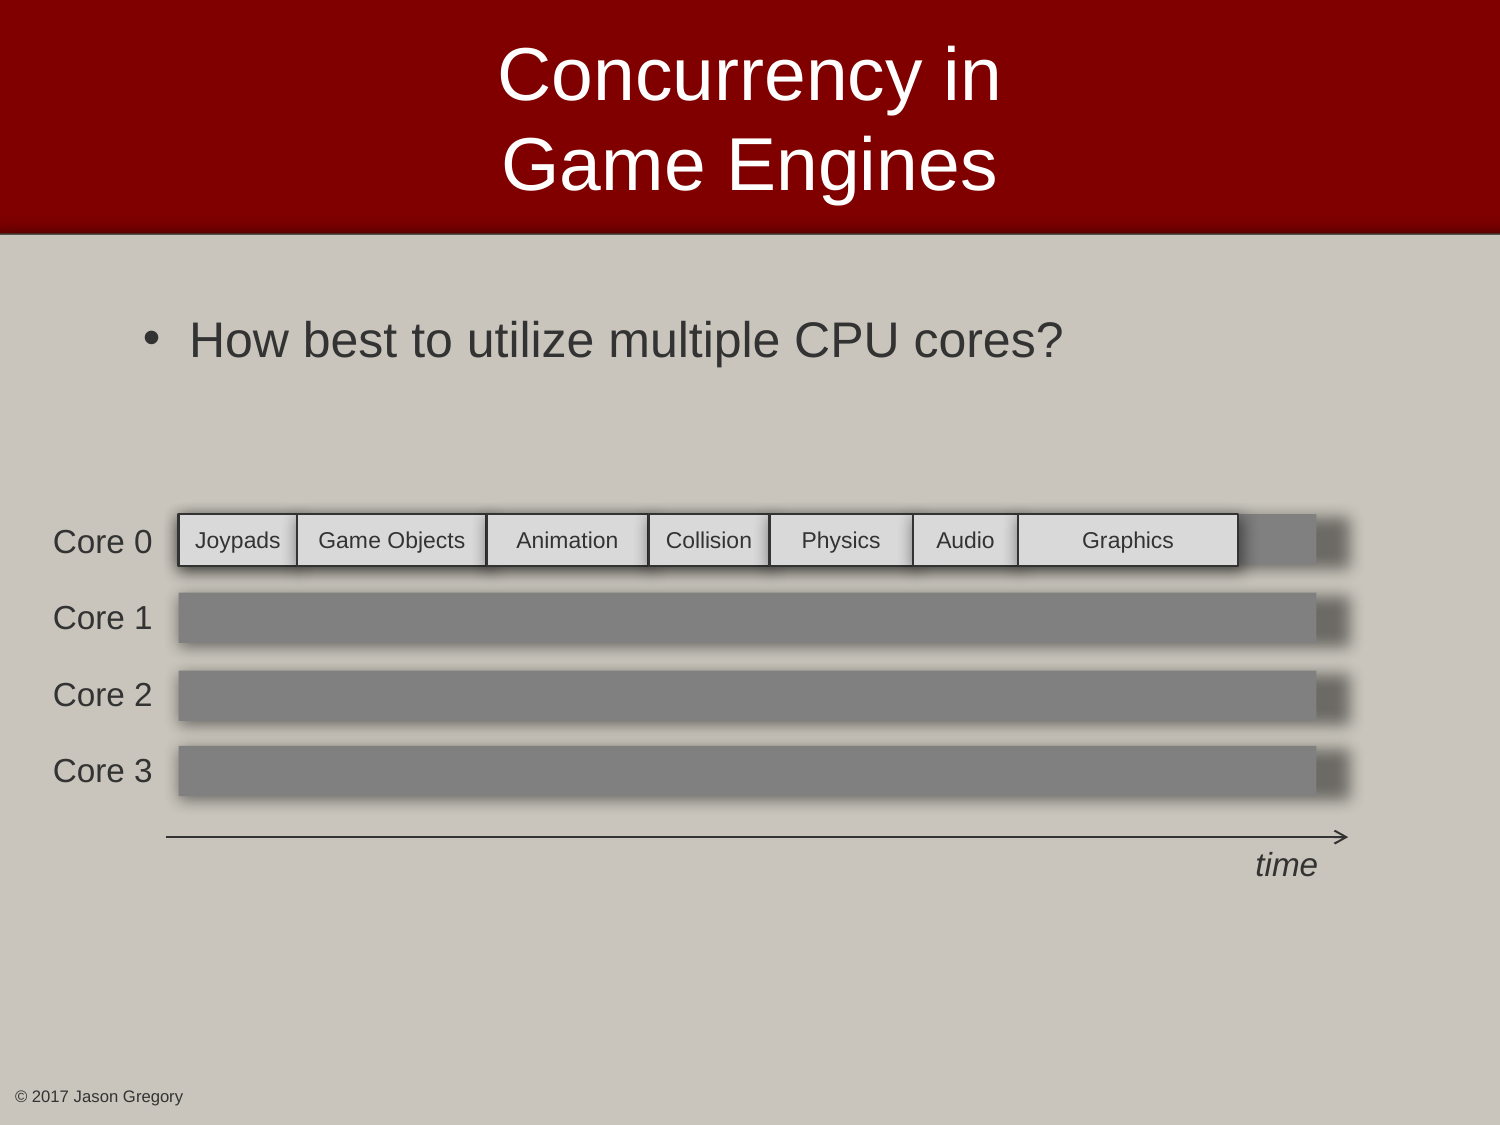

# Concurrency in Game Engines
How best to utilize multiple CPU cores?
Core 0

Joypads
Game Objects
Animation
Collision
Physics
Audio
Graphics
Core 1
Core 2
Core 3
time
© 2017 Jason Gregory